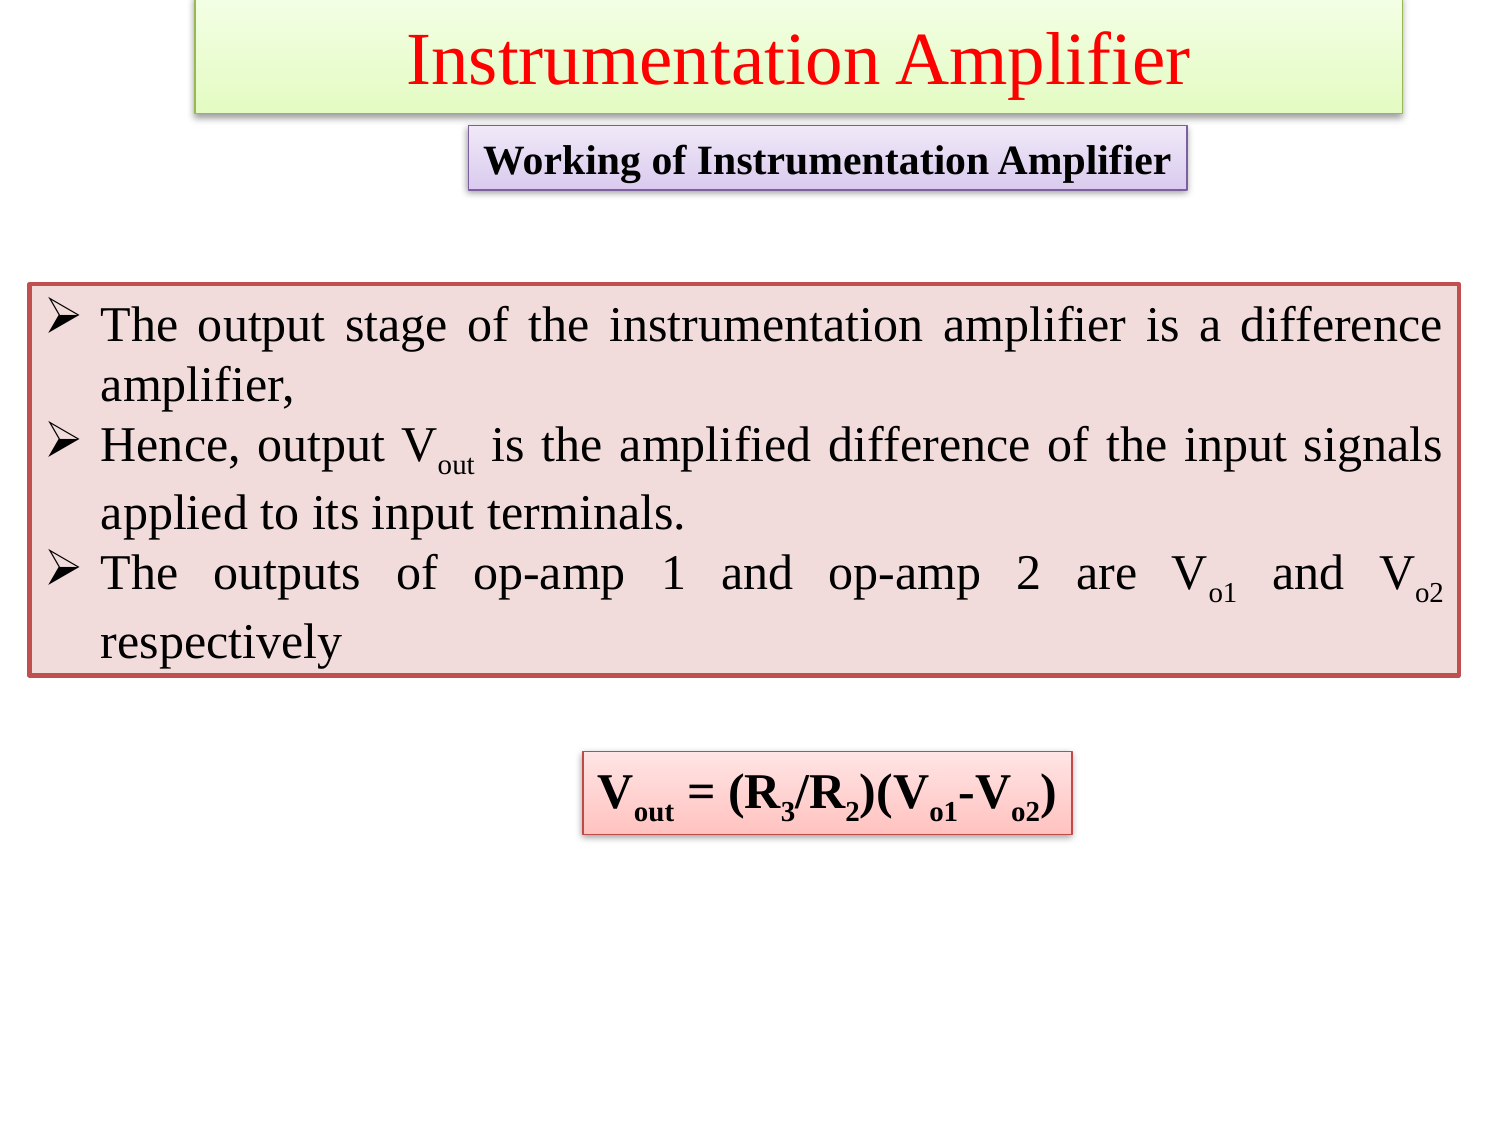

# Instrumentation Amplifier
Working of Instrumentation Amplifier
The output stage of the instrumentation amplifier is a difference amplifier,
Hence, output Vout is the amplified difference of the input signals applied to its input terminals.
The outputs of op-amp 1 and op-amp 2 are Vo1 and Vo2 respectively
Vout = (R3/R2)(Vo1-Vo2)